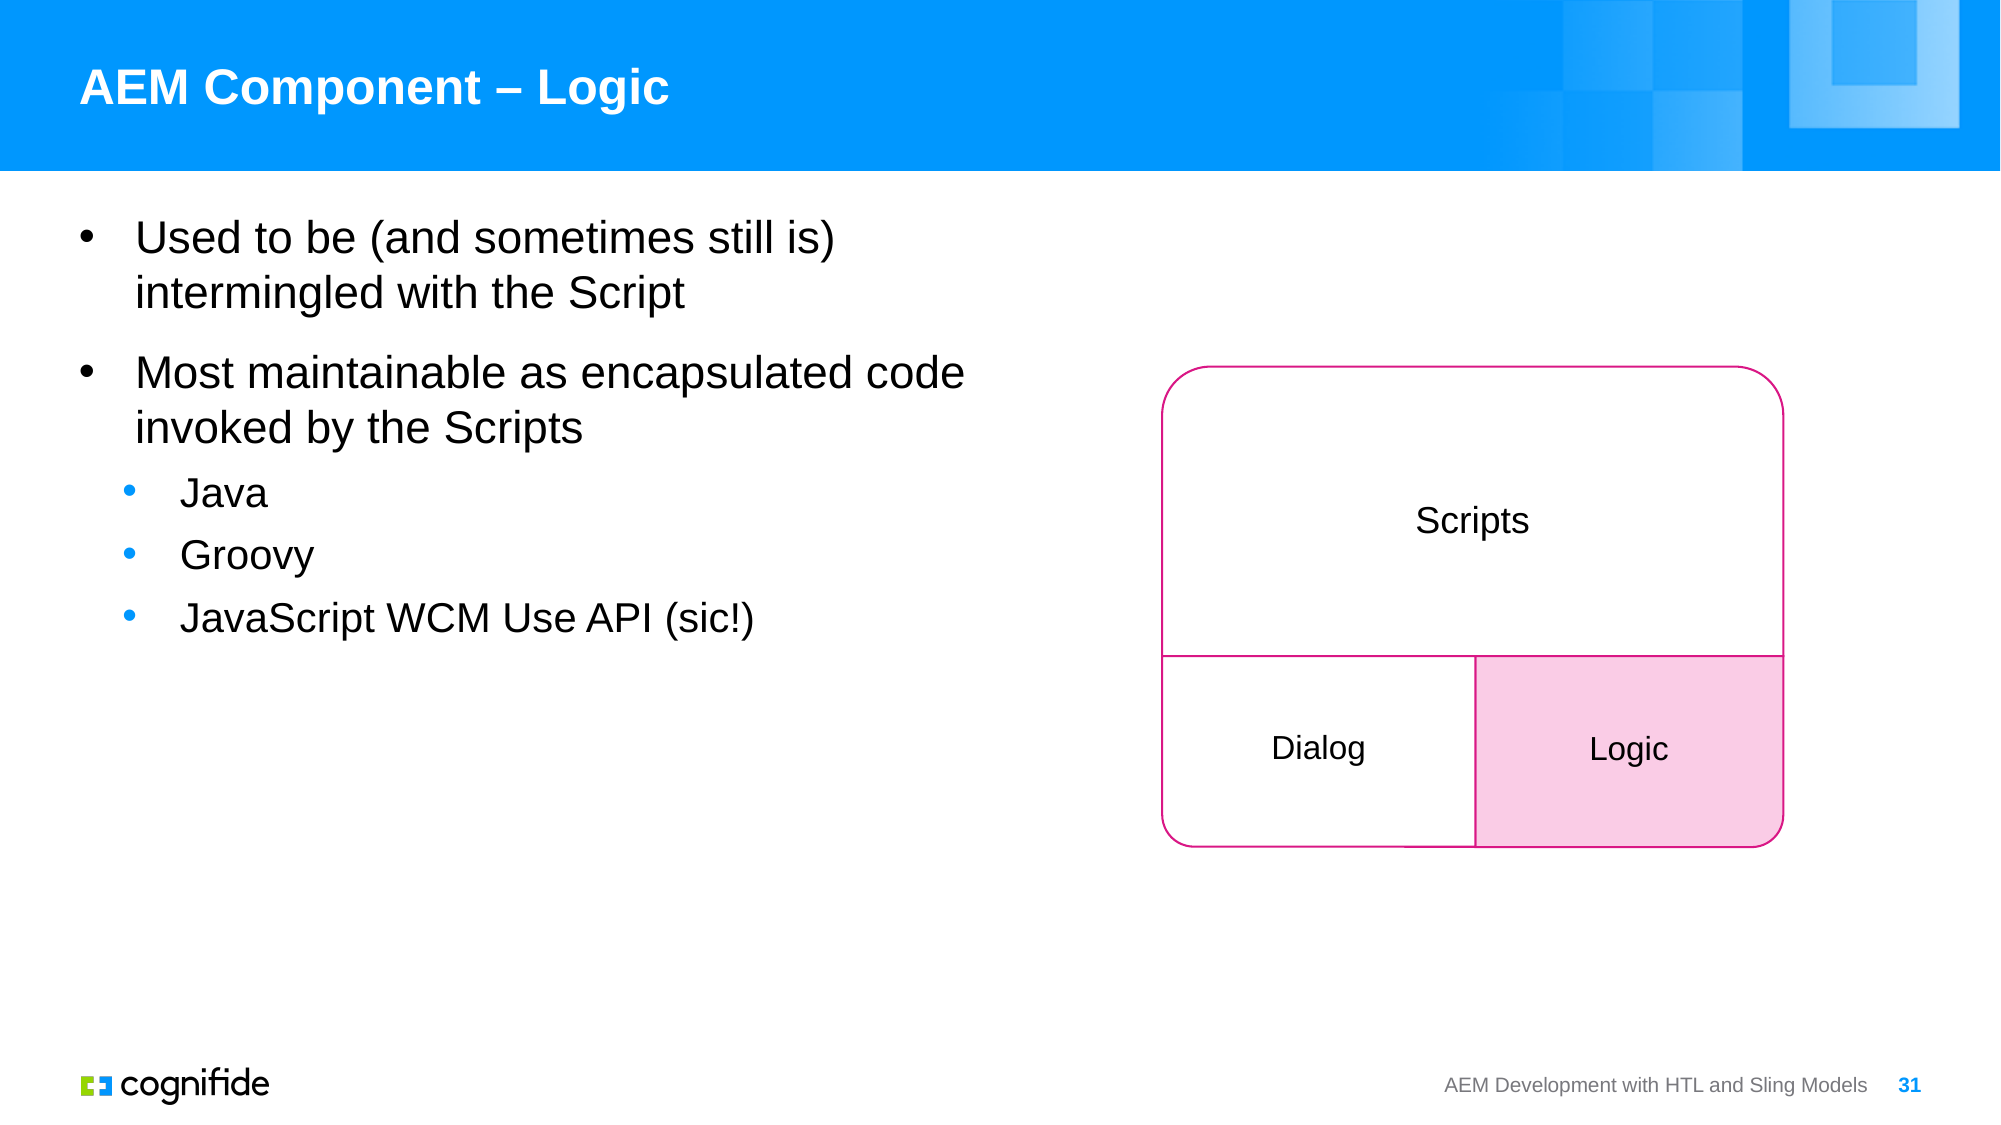

# AEM Component – Logic
Used to be (and sometimes still is) intermingled with the Script
Most maintainable as encapsulated code invoked by the Scripts
Java
Groovy
JavaScript WCM Use API (sic!)

Scripts

Logic
Dialog
AEM Development with HTL and Sling Models
31